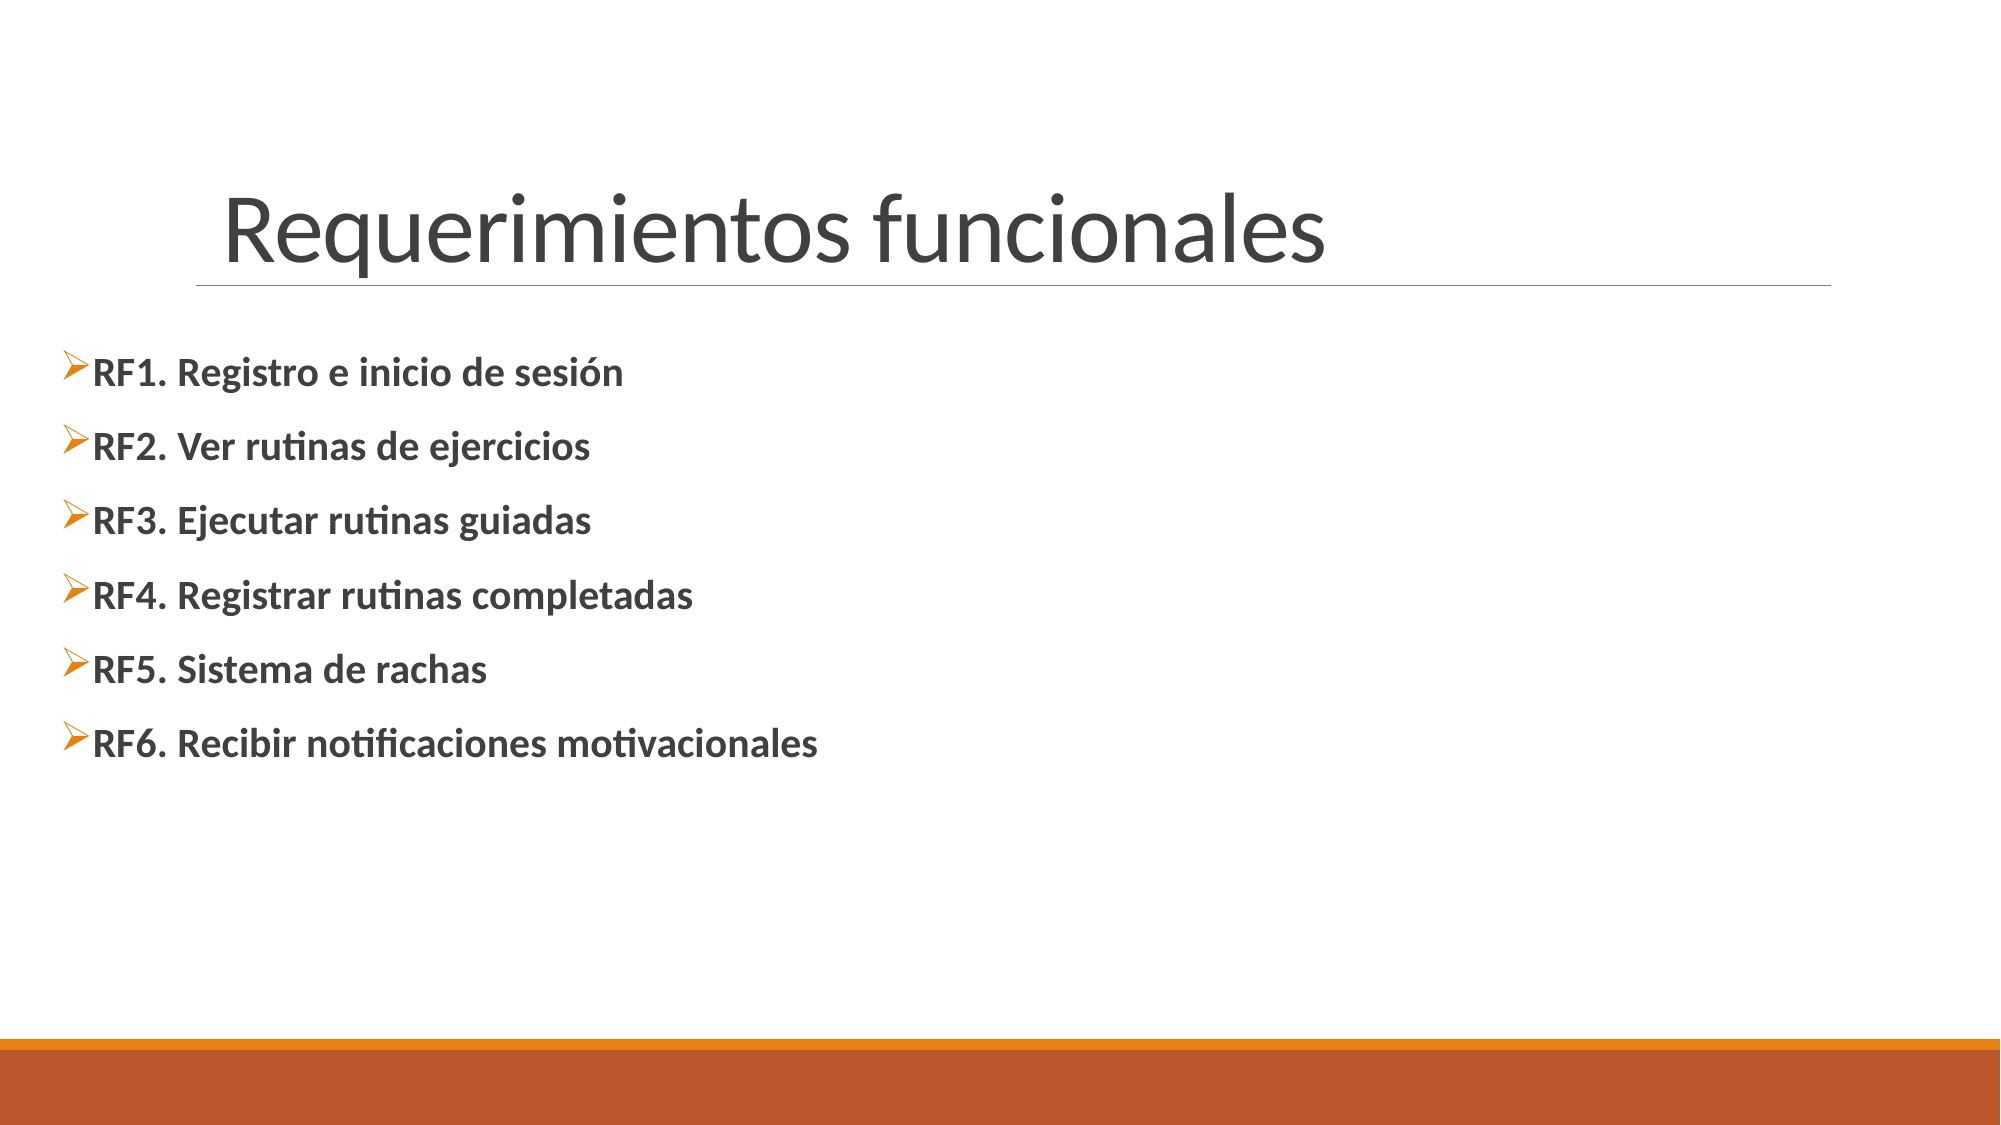

# Requerimientos funcionales
RF1. Registro e inicio de sesión
RF2. Ver rutinas de ejercicios
RF3. Ejecutar rutinas guiadas
RF4. Registrar rutinas completadas
RF5. Sistema de rachas
RF6. Recibir notificaciones motivacionales